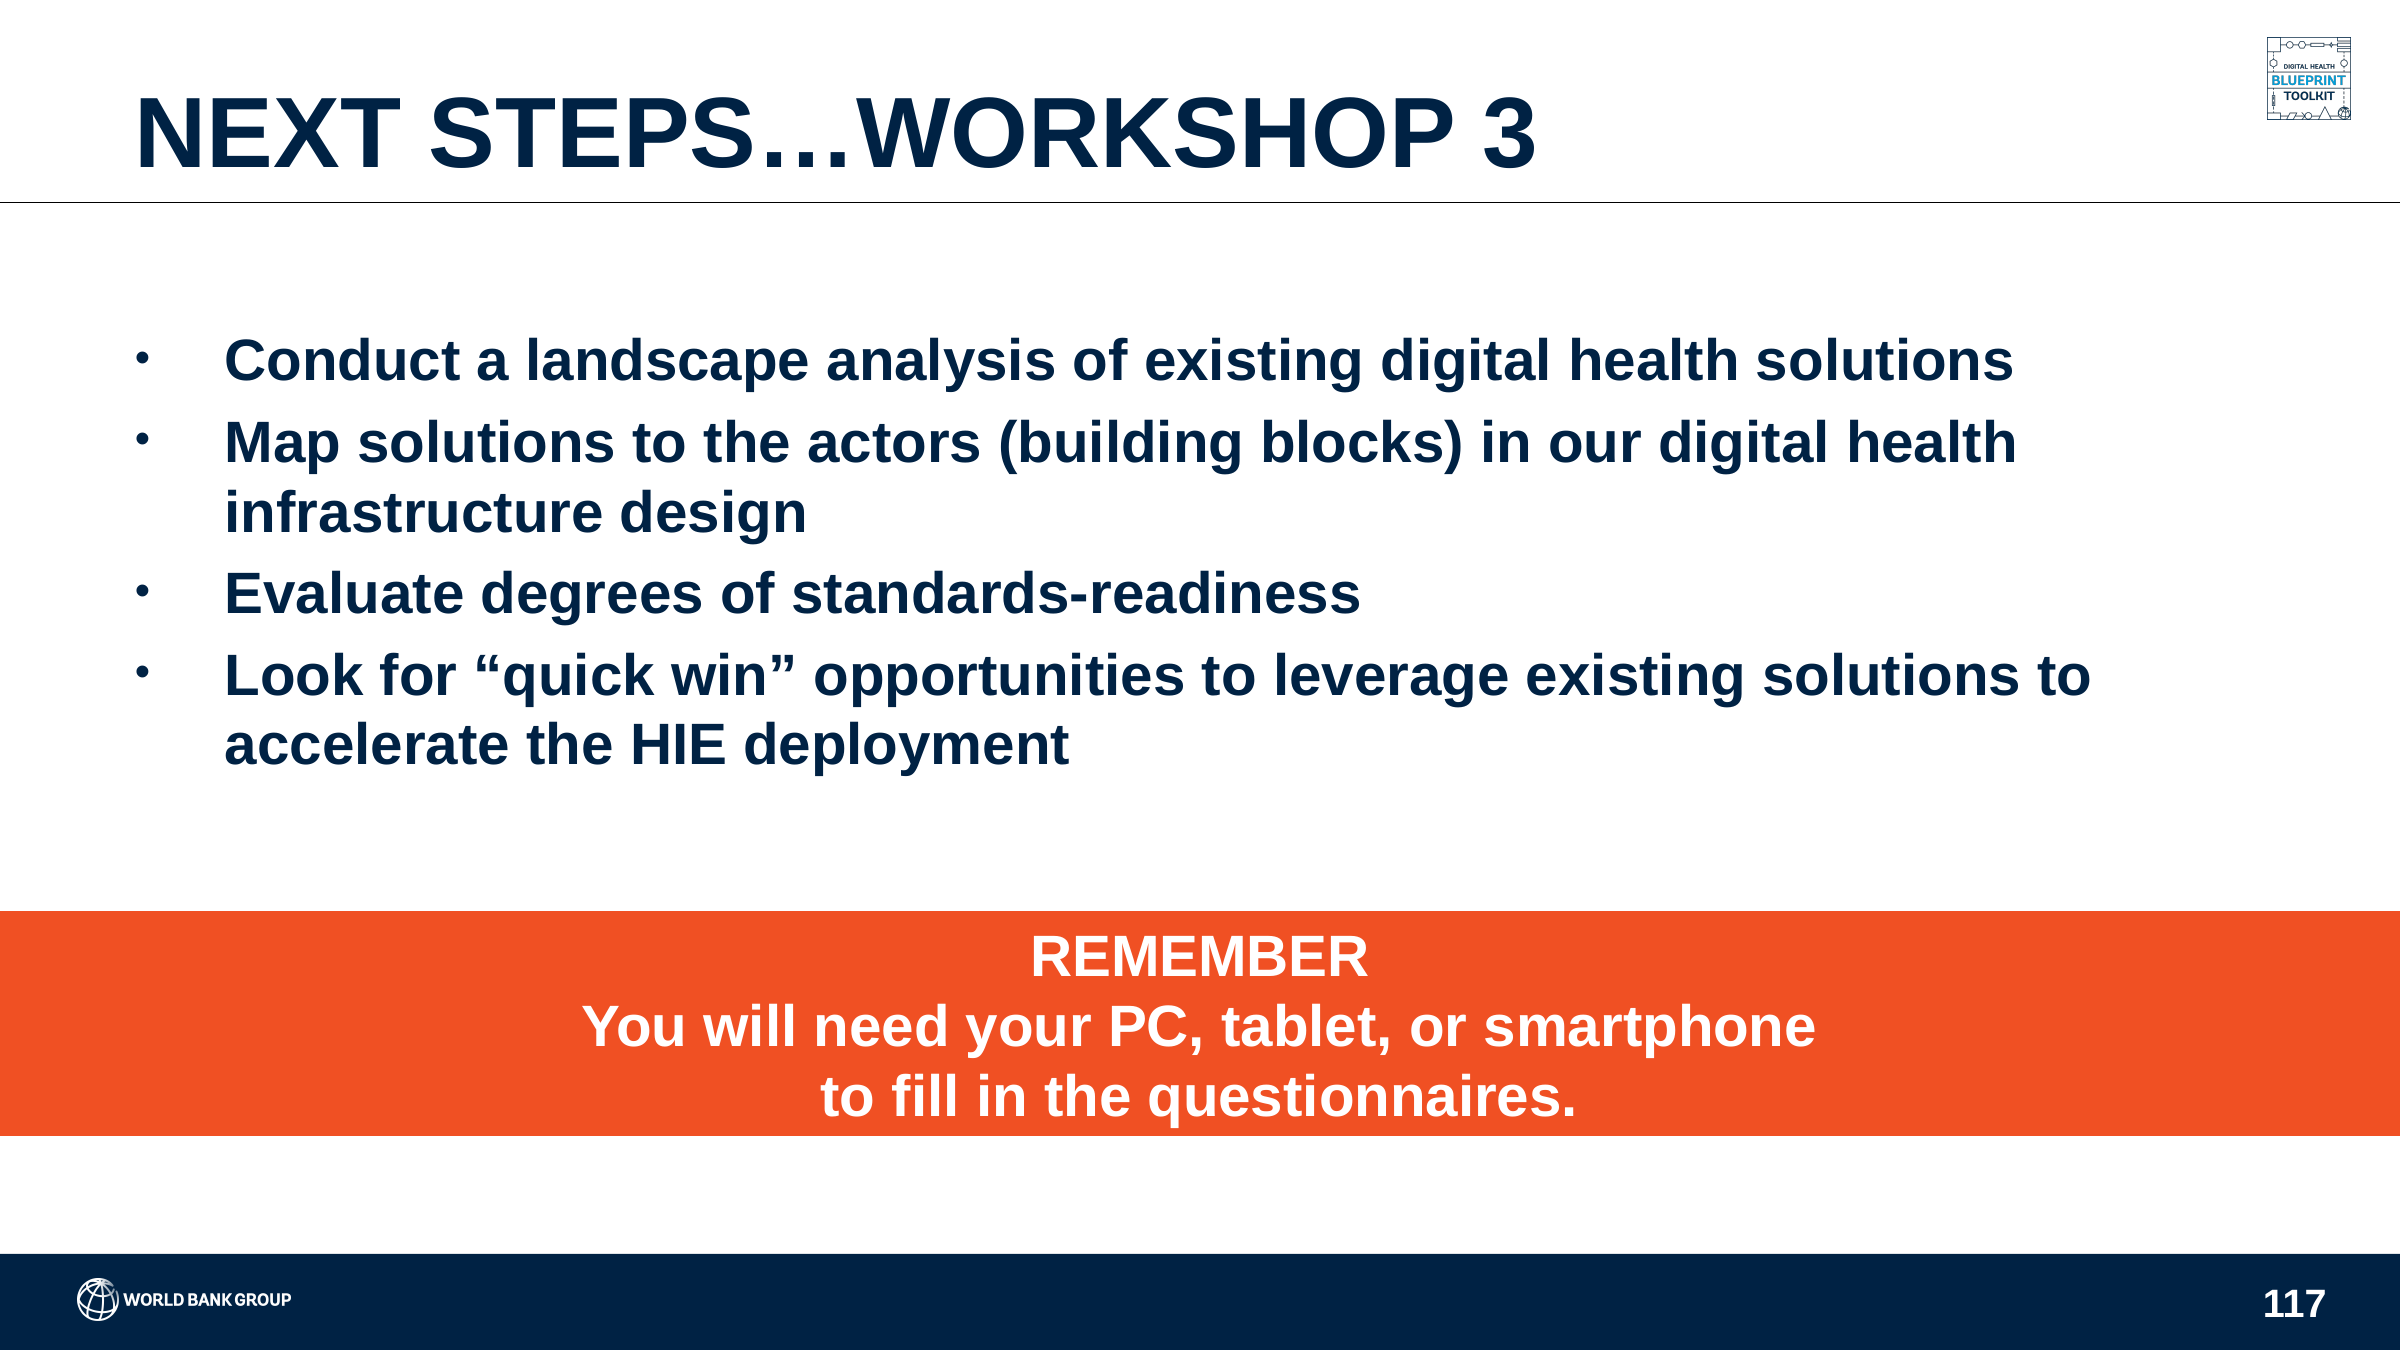

# NEXT STEPS…WORKSHOP 3
Conduct a landscape analysis of existing digital health solutions
Map solutions to the actors (building blocks) in our digital health infrastructure design
Evaluate degrees of standards-readiness
Look for “quick win” opportunities to leverage existing solutions to accelerate the HIE deployment
REMEMBER
You will need your PC, tablet, or smartphone
 to fill in the questionnaires.
117